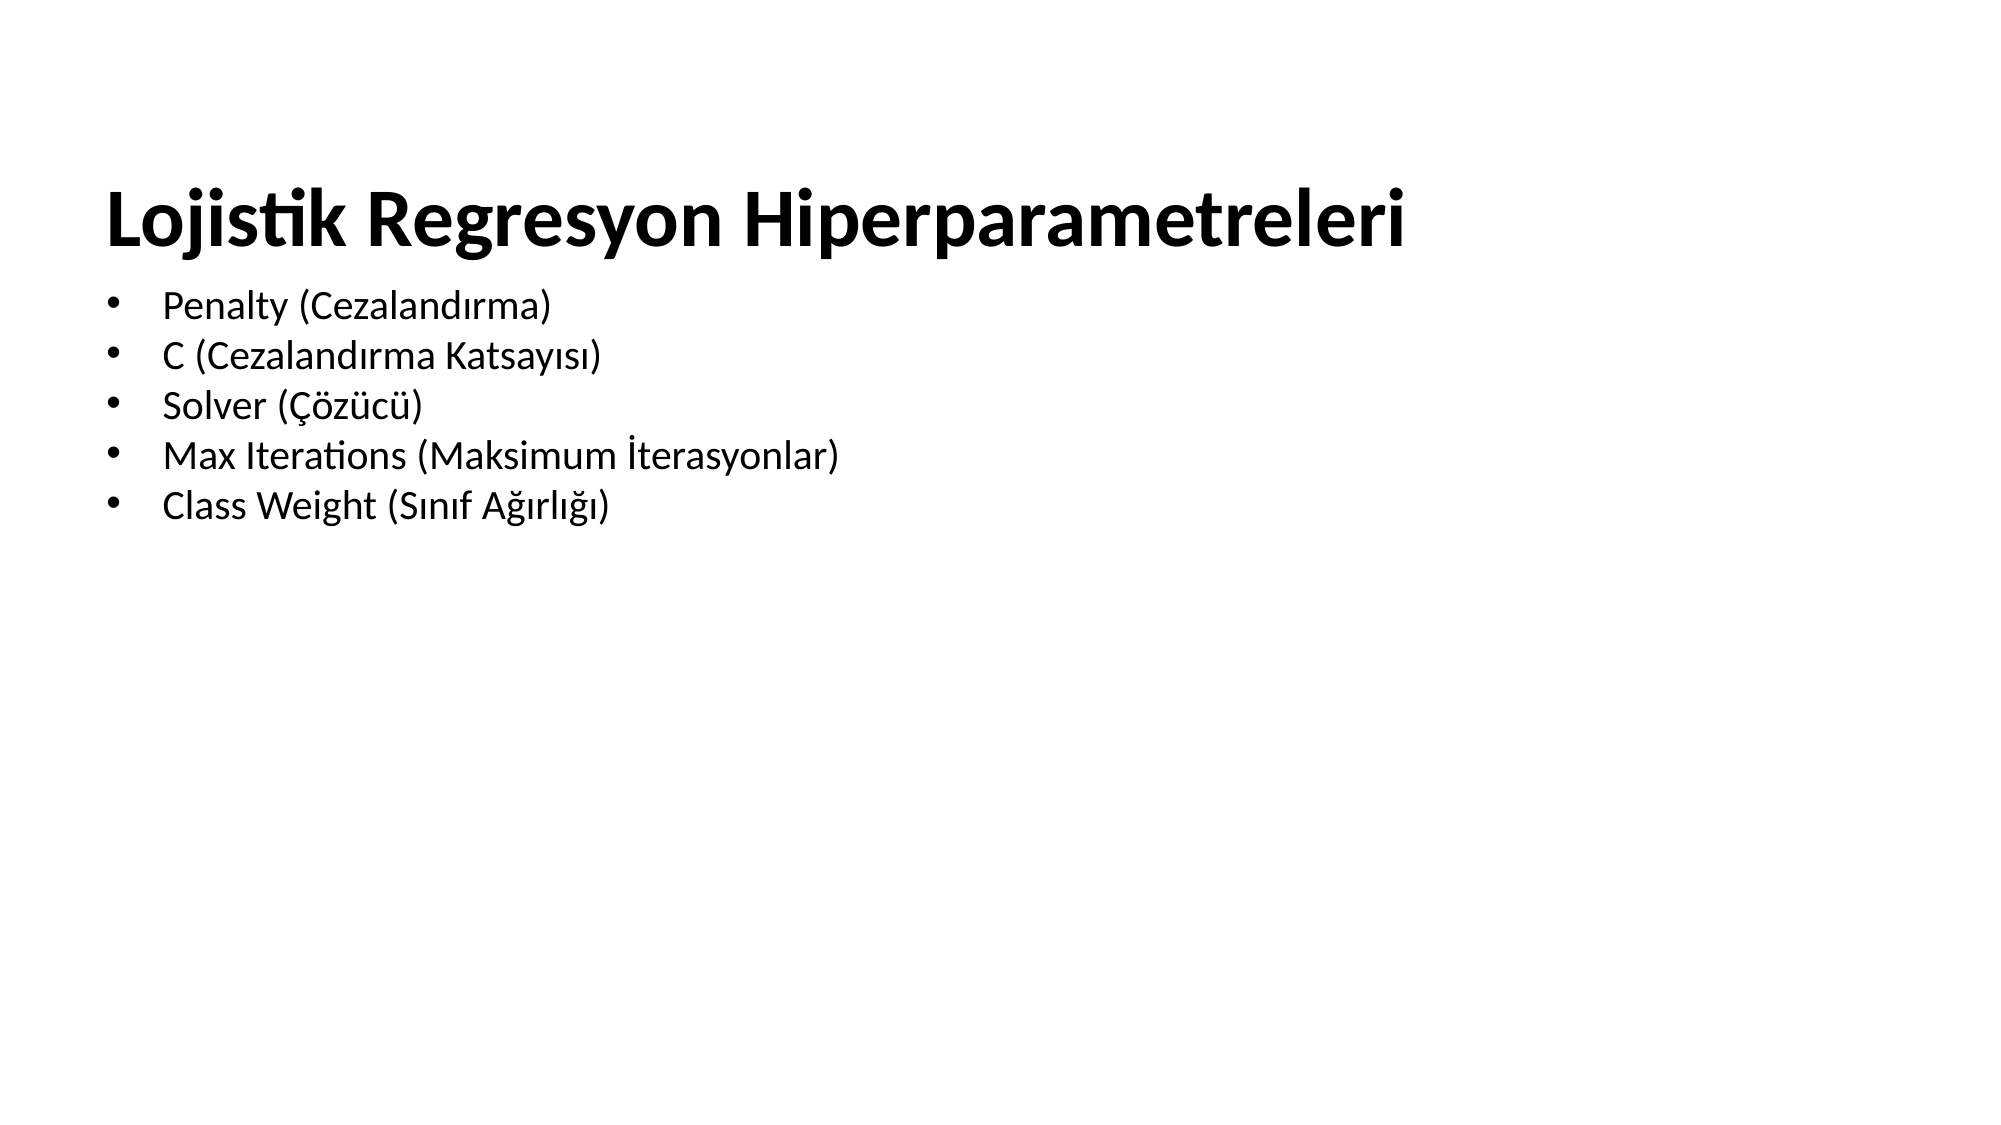

# Lojistik Regresyon Hiperparametreleri

Penalty (Cezalandırma)
C (Cezalandırma Katsayısı)
Solver (Çözücü)
Max Iterations (Maksimum İterasyonlar)
Class Weight (Sınıf Ağırlığı)